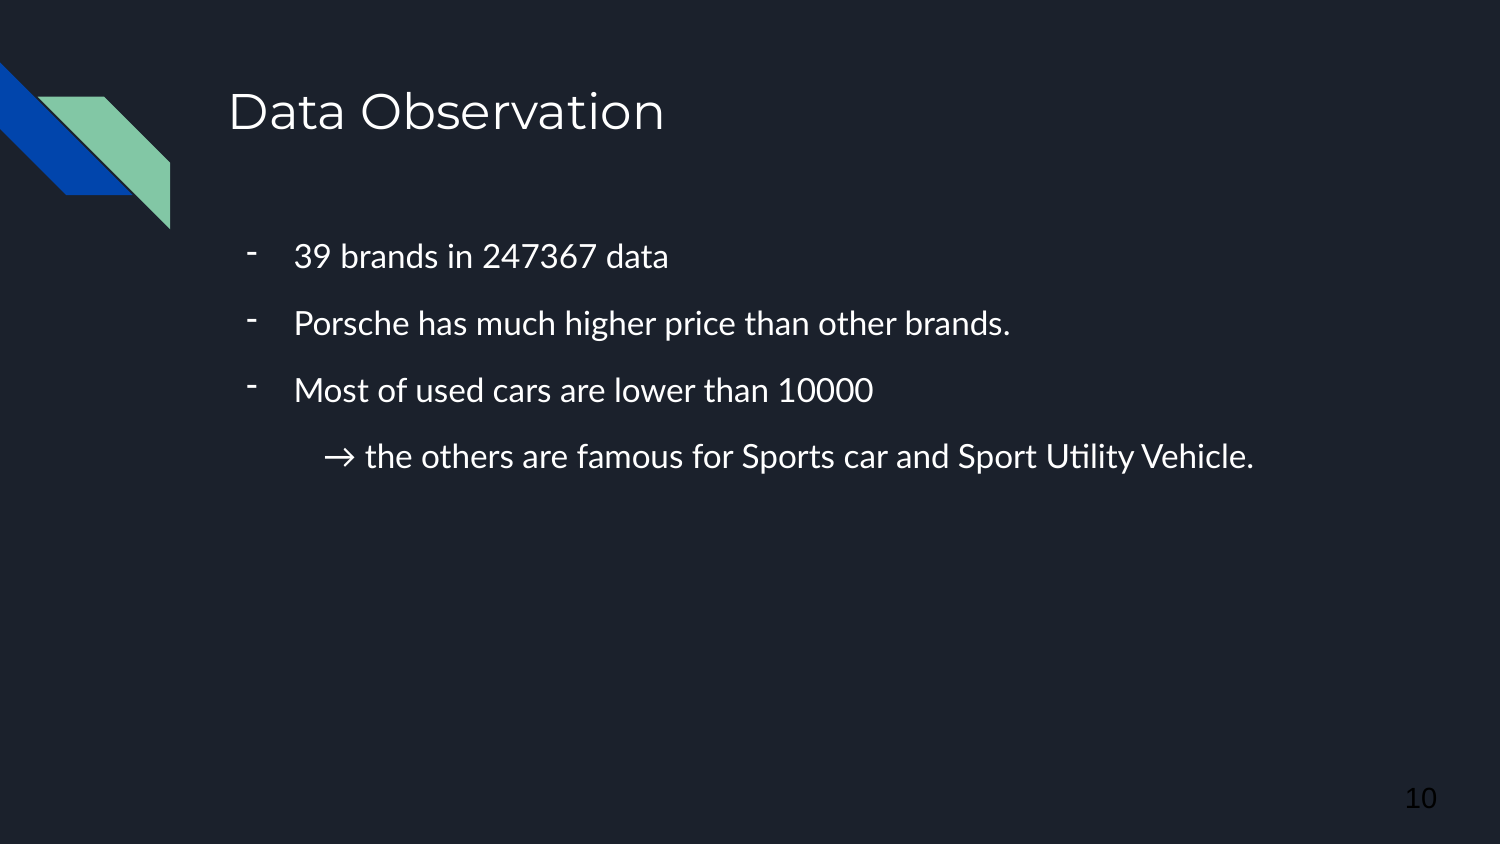

# Data Observation
39 brands in 247367 data
Porsche has much higher price than other brands.
Most of used cars are lower than 10000
         → the others are famous for Sports car and Sport Utility Vehicle.

10